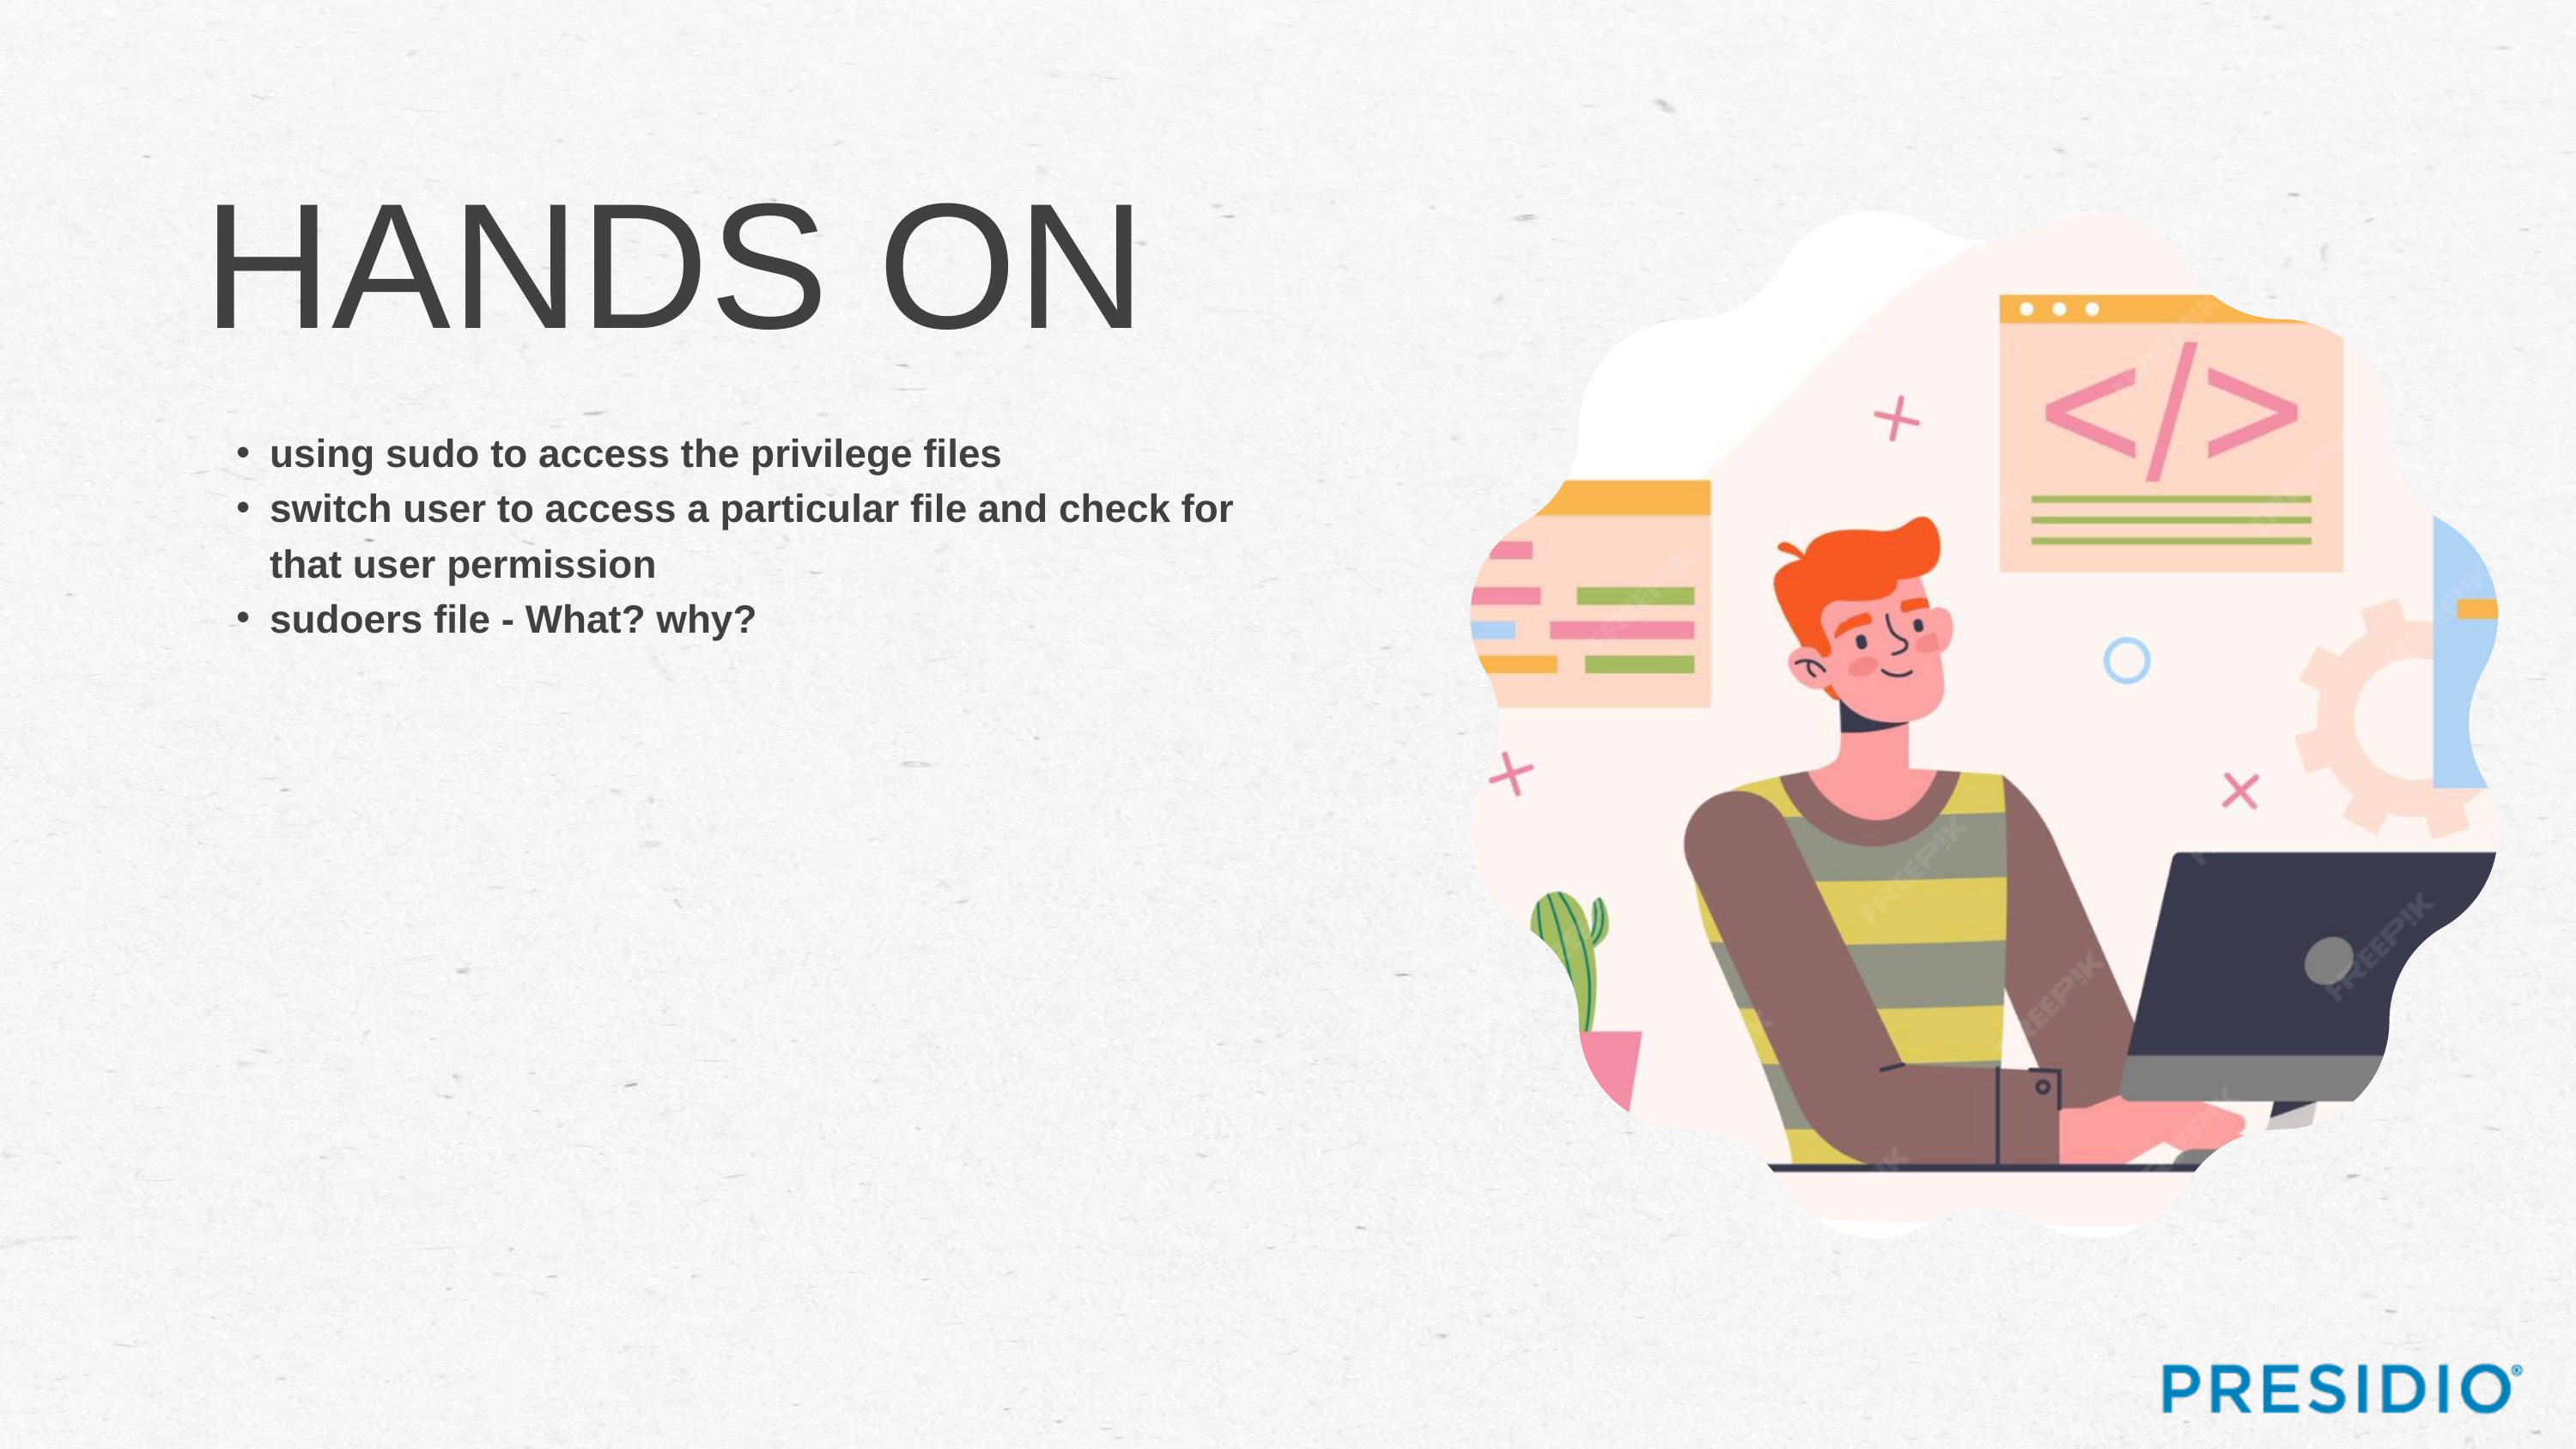

HANDS ON

using sudo to access the privilege files
switch user to access a particular file and check for that user permission
sudoers file - What? why?